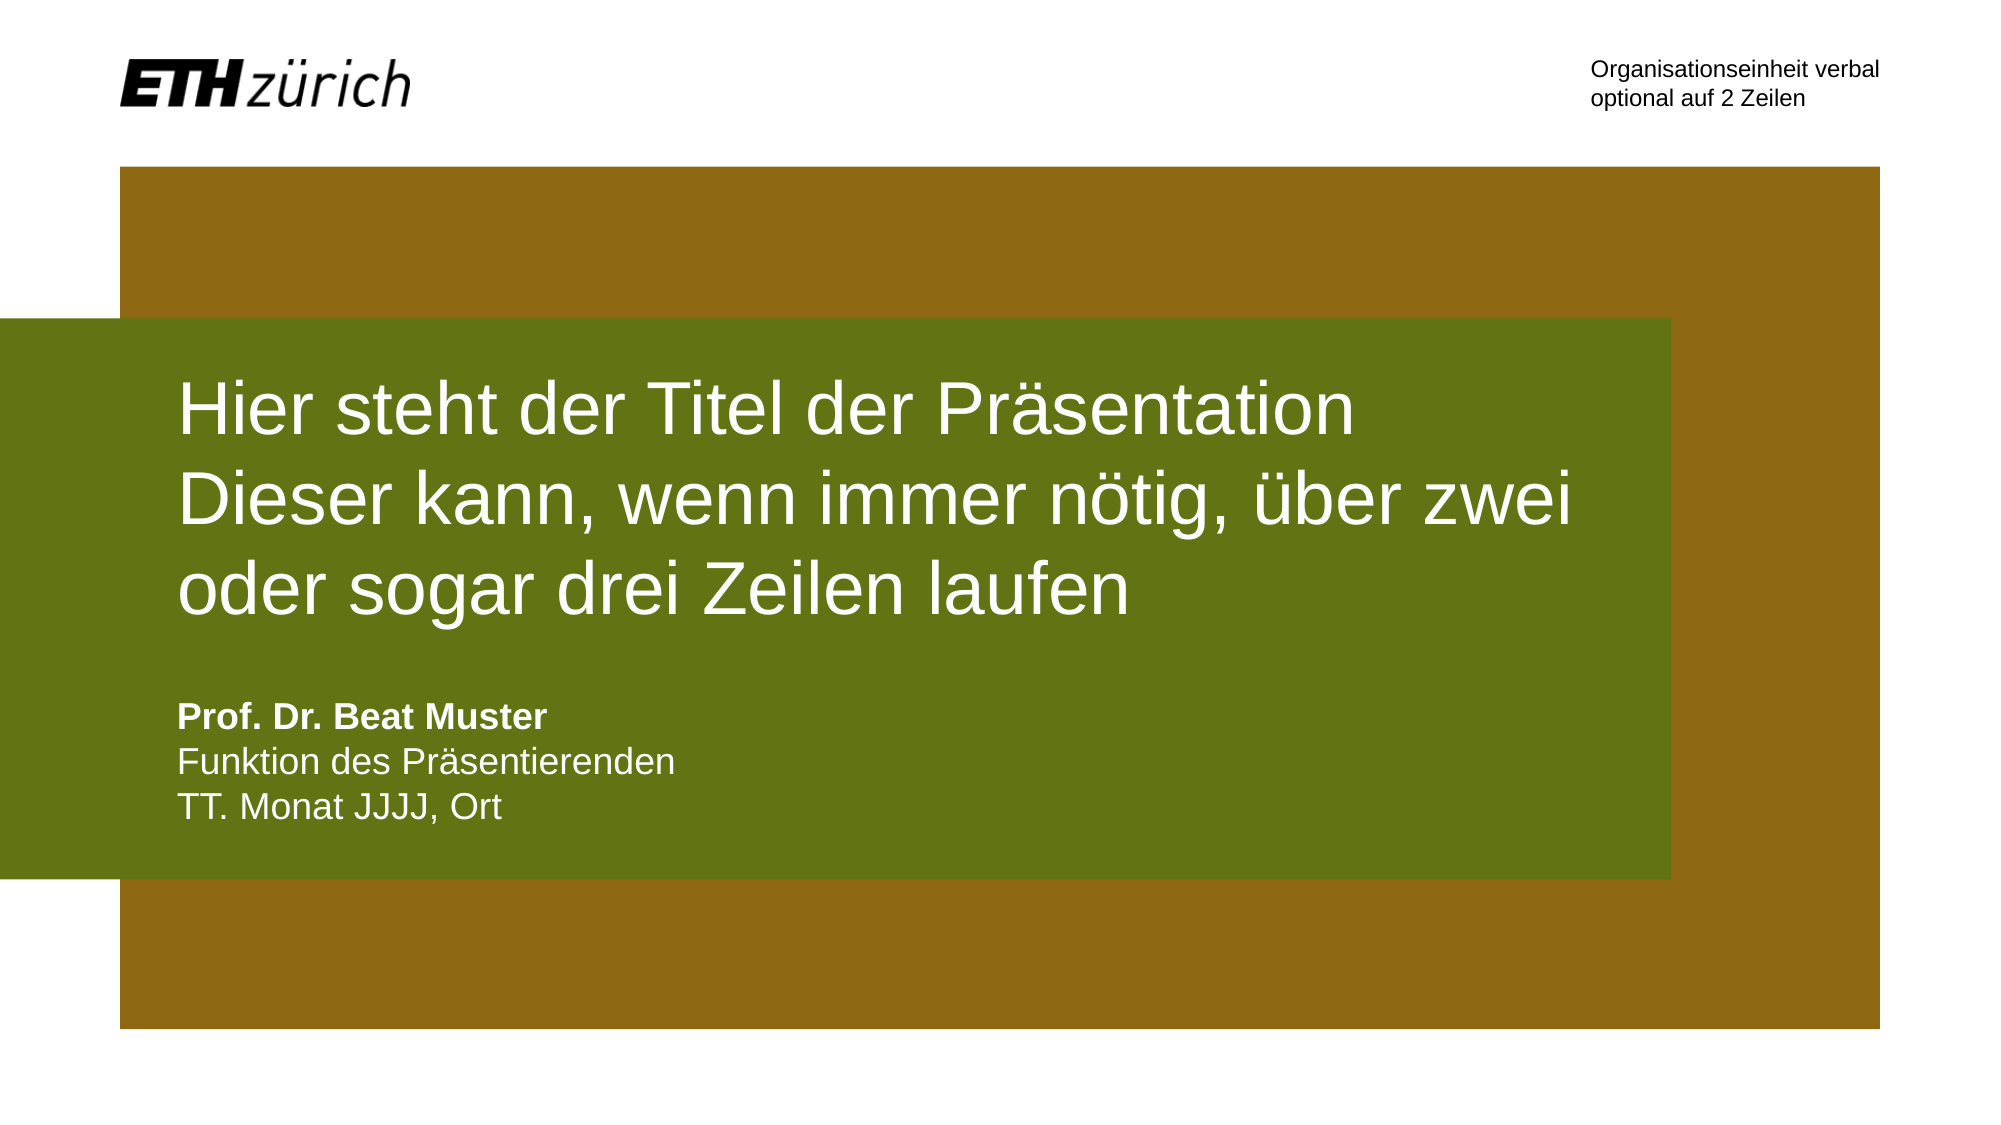

Organisationseinheit verbal
optional auf 2 Zeilen
# Hier steht der Titel der Präsentation Dieser kann, wenn immer nötig, über zwei oder sogar drei Zeilen laufen
Prof. Dr. Beat Muster
Funktion des Präsentierenden
TT. Monat JJJJ, Ort